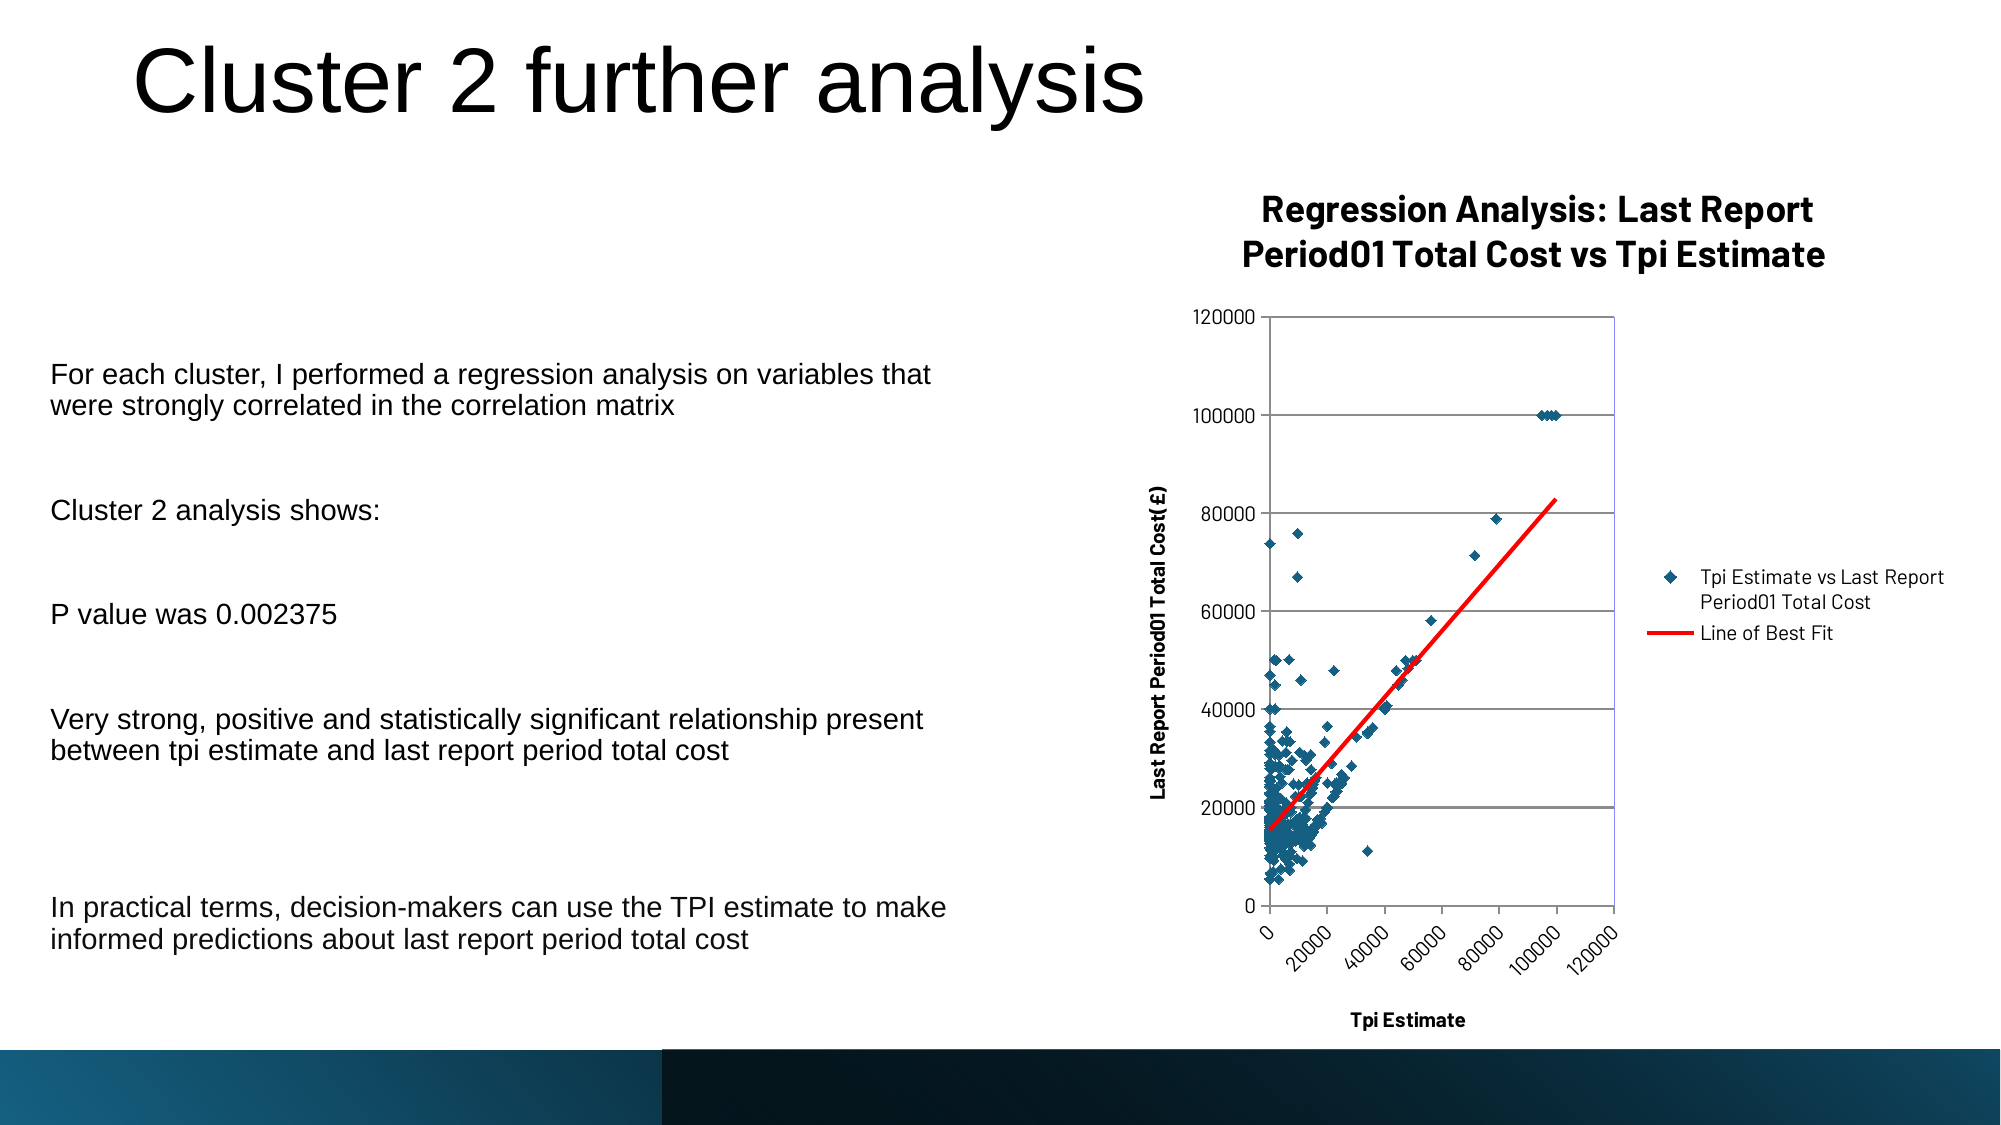

# Cluster 2 further analysis

### Chart: Regression Analysis: Last Report Period01 Total Cost vs Tpi Estimate

| Category |  |
|---|---|
For each cluster, I performed a regression analysis on variables that were strongly correlated in the correlation matrix

Cluster 2 analysis shows:

P value was 0.002375

Very strong, positive and statistically significant relationship present between tpi estimate and last report period total cost

In practical terms, decision-makers can use the TPI estimate to make informed predictions about last report period total cost